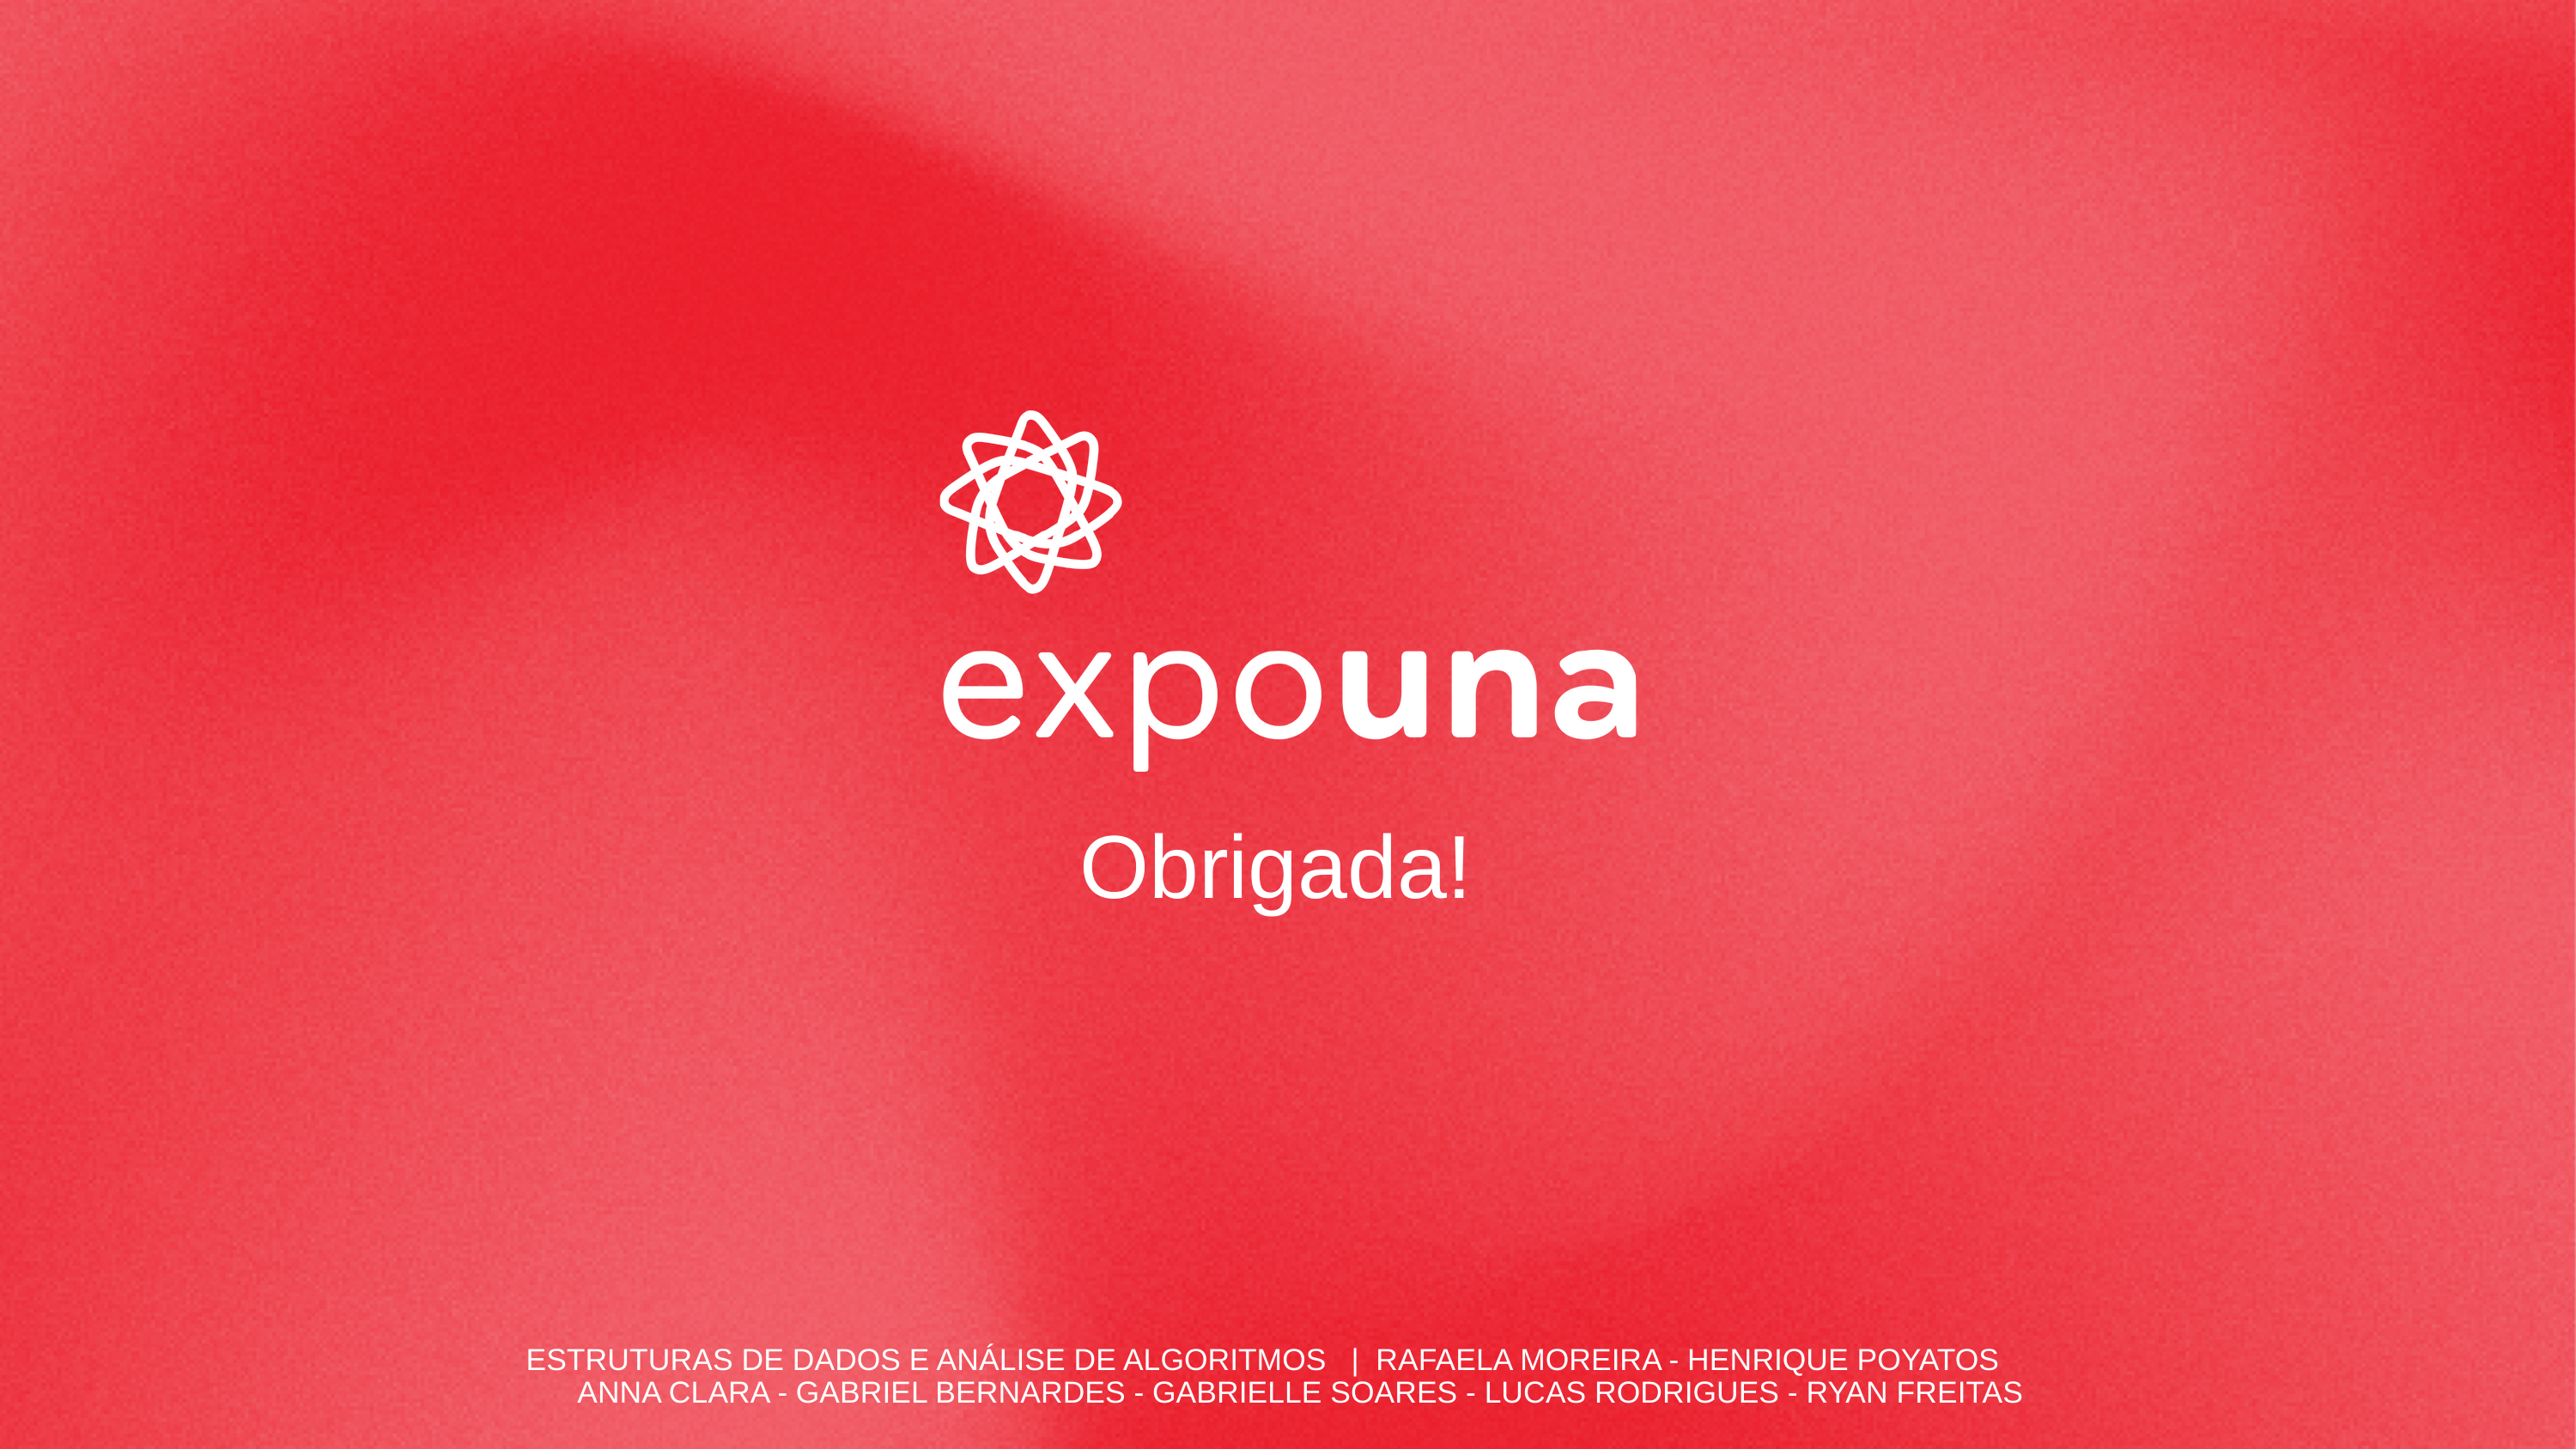

Obrigada!
ESTRUTURAS DE DADOS E ANÁLISE DE ALGORITMOS   |  RAFAELA MOREIRA - HENRIQUE POYATOS
   ANNA CLARA - GABRIEL BERNARDES - GABRIELLE SOARES - LUCAS RODRIGUES - RYAN FREITAS